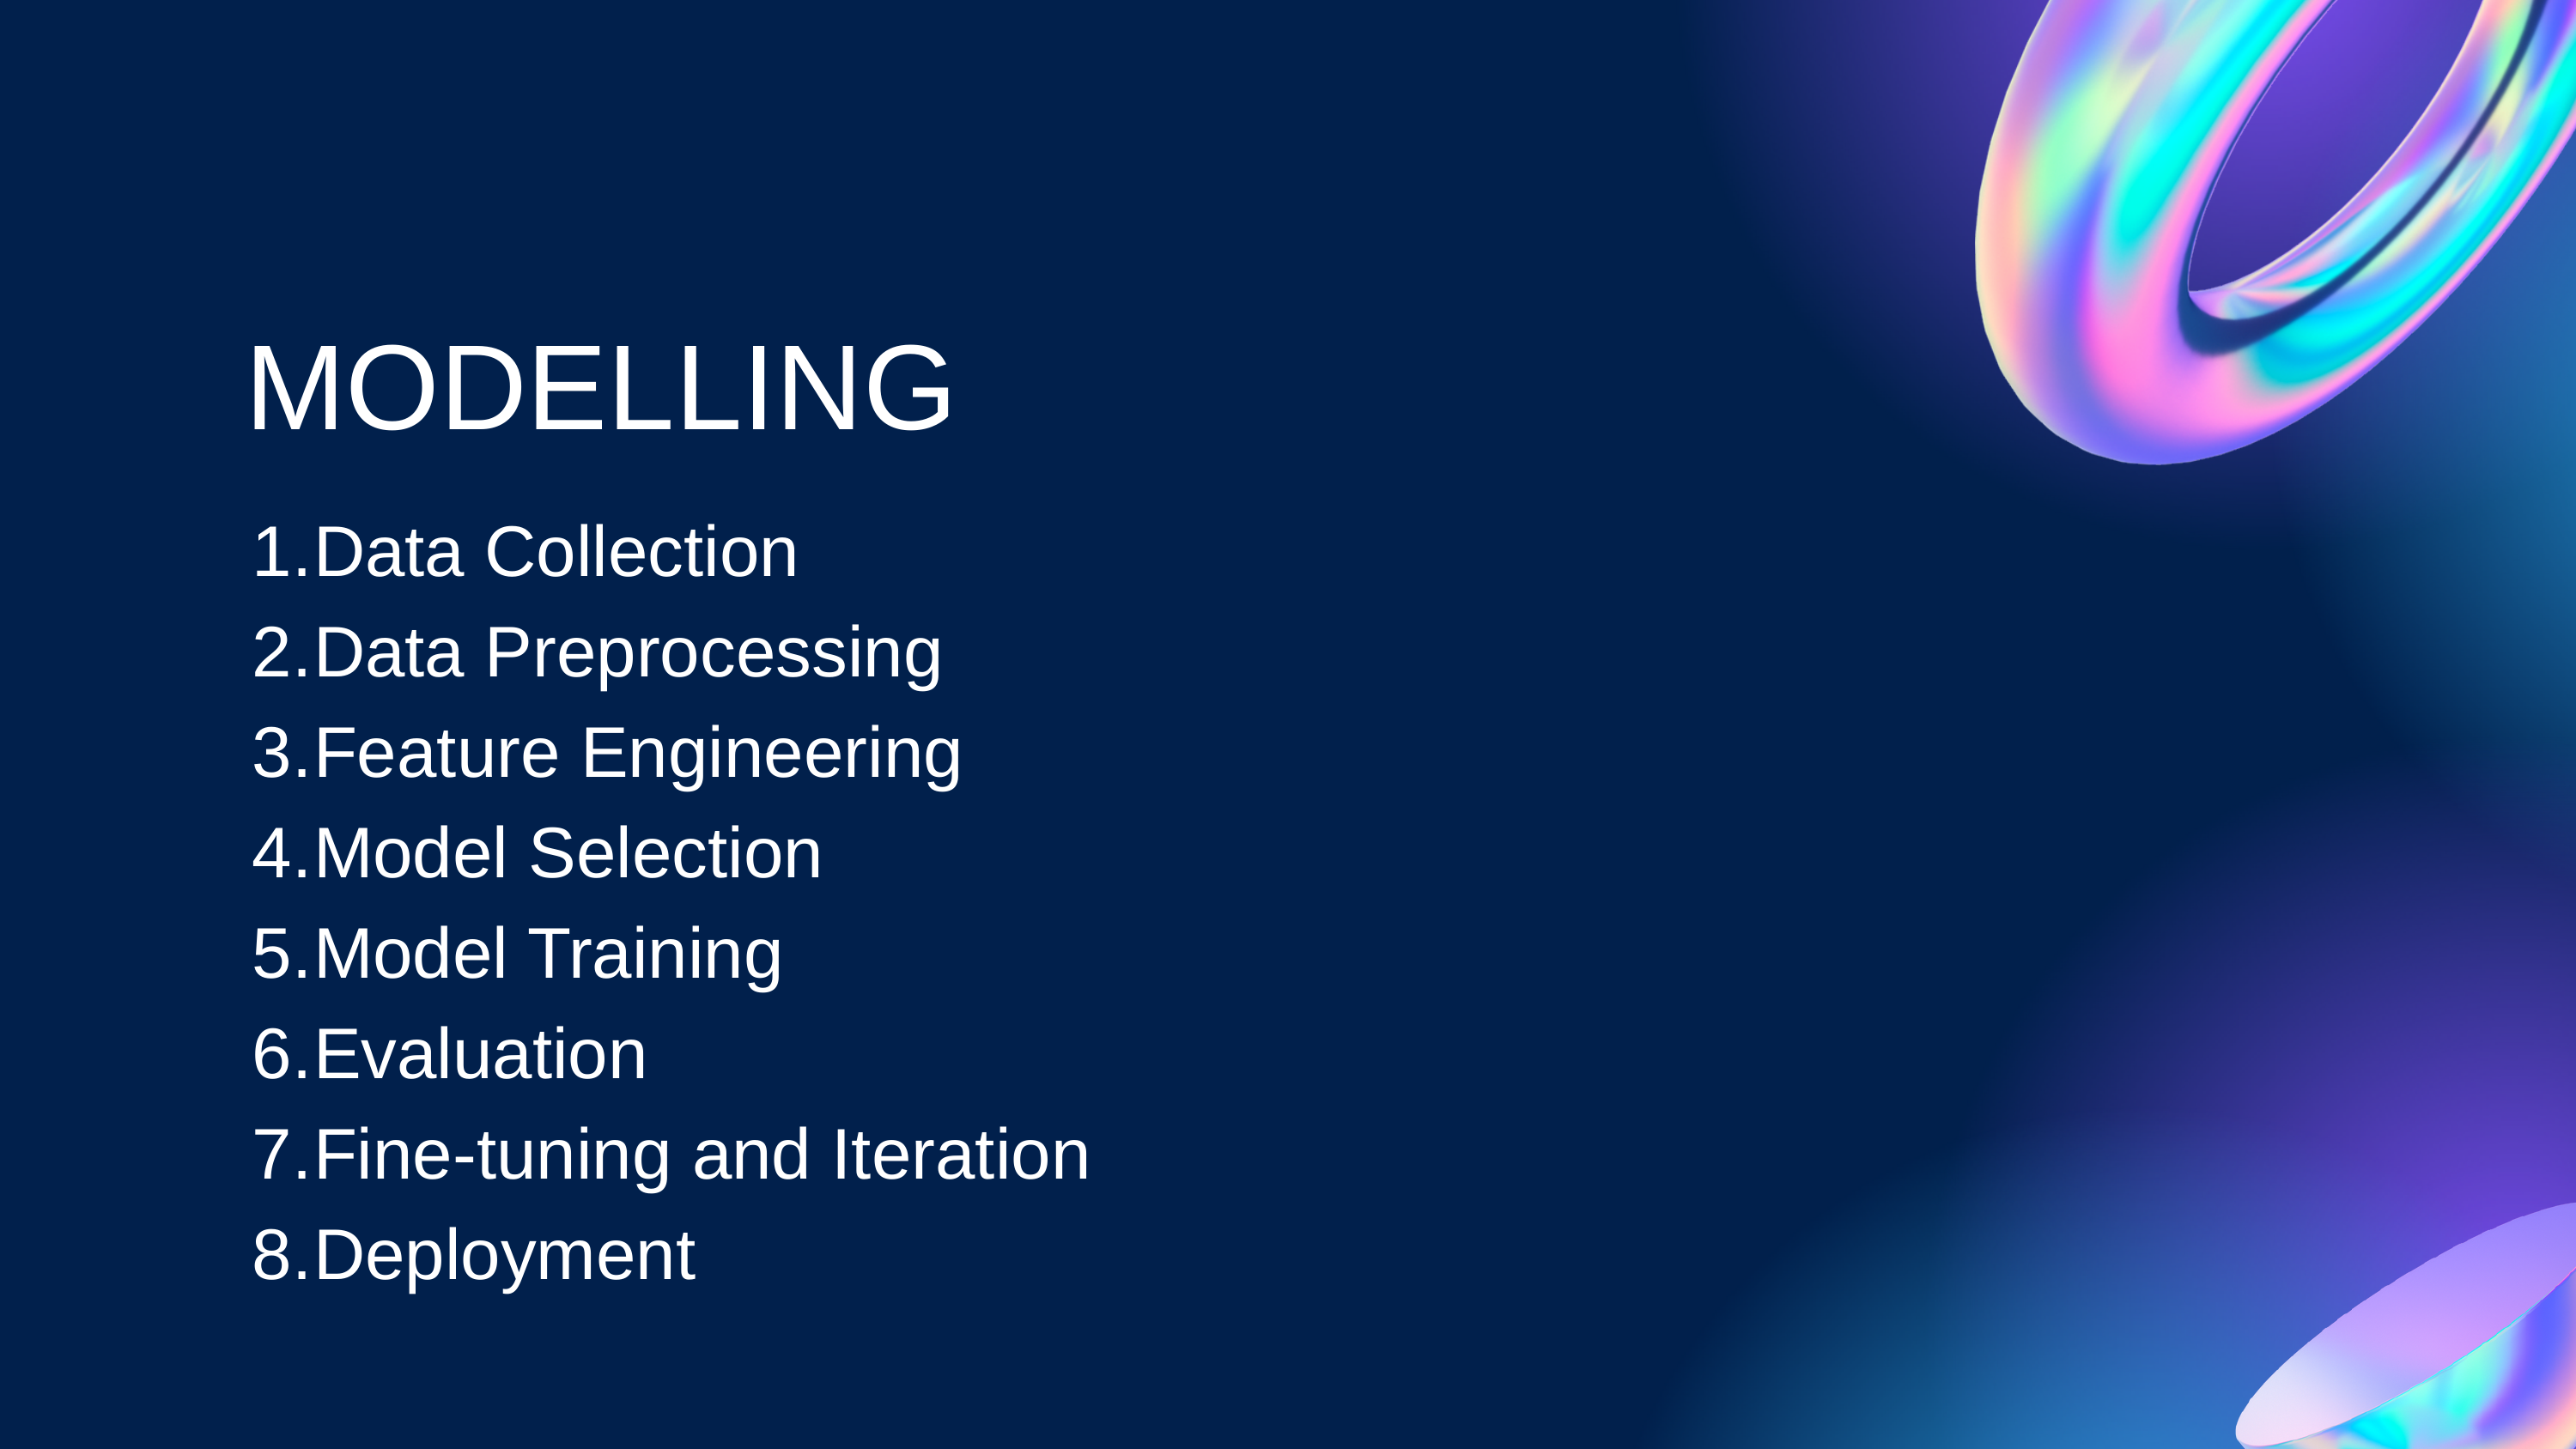

MODELLING
Data Collection
Data Preprocessing
Feature Engineering
Model Selection
Model Training
Evaluation
Fine-tuning and Iteration
Deployment